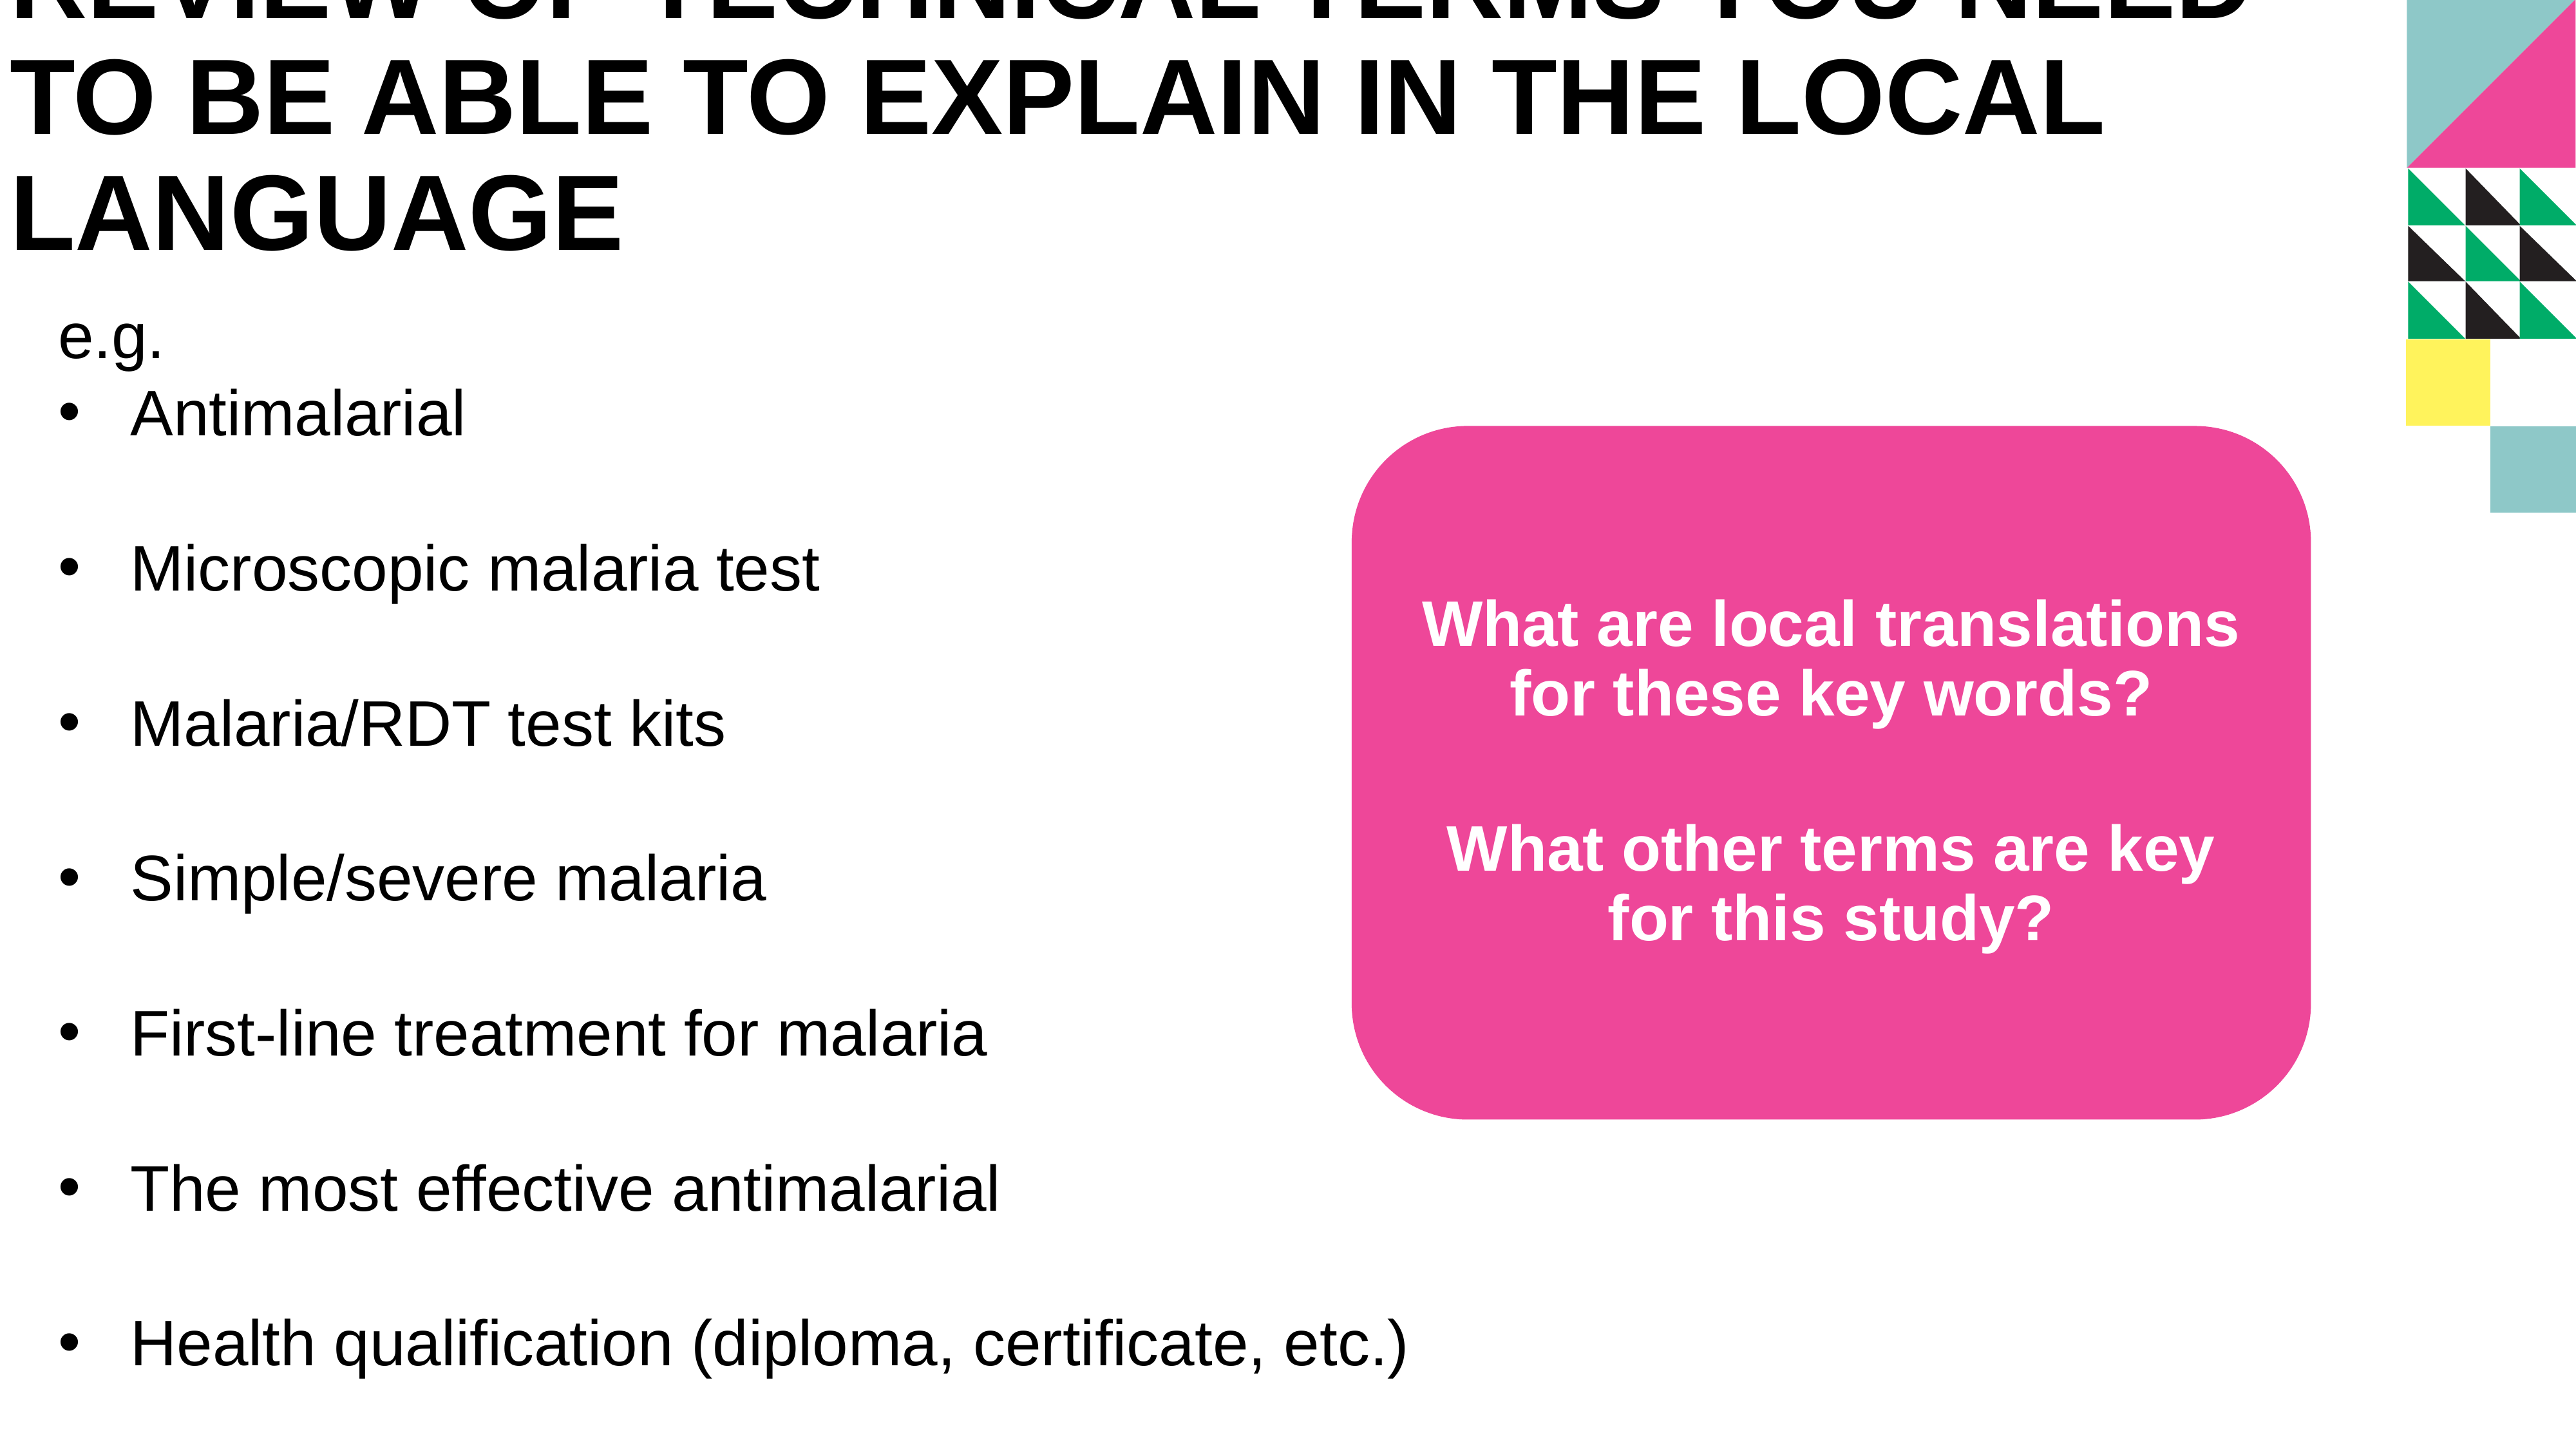

# Review of technical terms you need to be able to explain in the local language
e.g.
Antimalarial

Microscopic malaria test

Malaria/RDT test kits

Simple/severe malaria

First-line treatment for malaria

The most effective antimalarial

Health qualification (diploma, certificate, etc.)

What are local translations for these key words?

What other terms are key for this study?